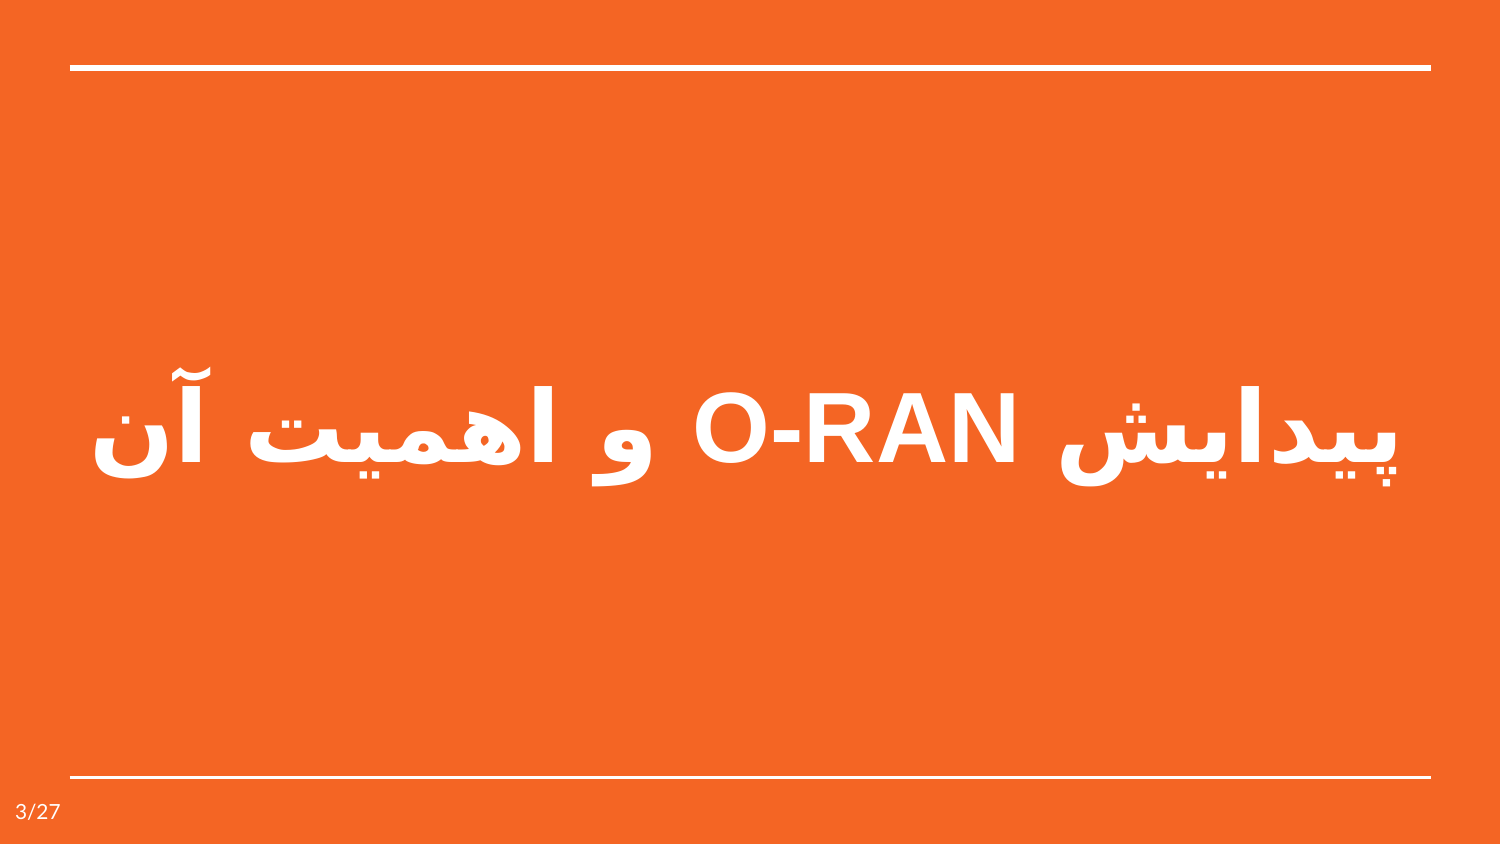

# پیدایش O-RAN و اهمیت آن
3/27